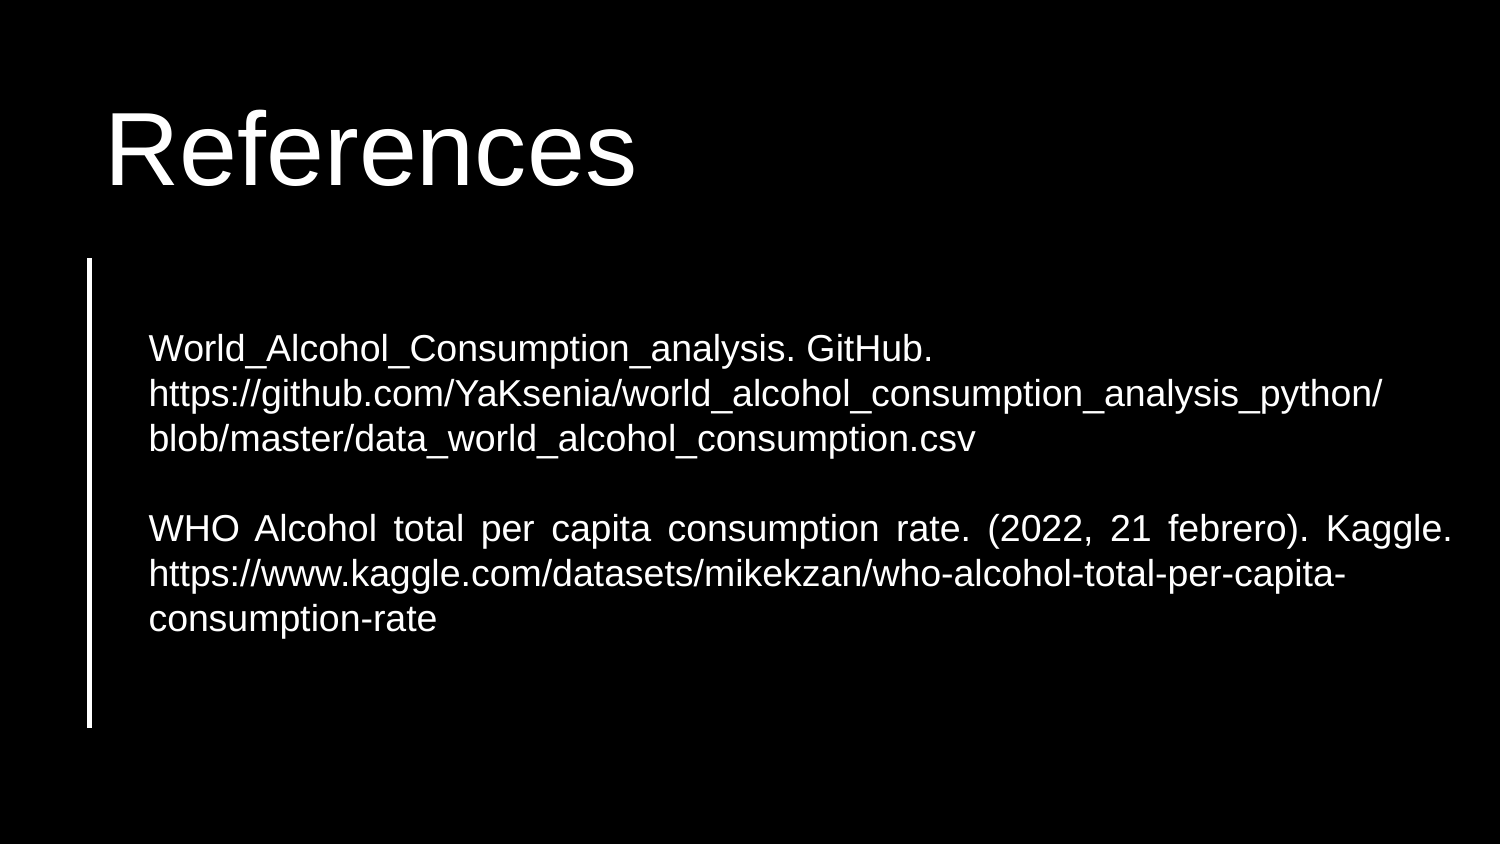

References
World_Alcohol_Consumption_analysis. GitHub. https://github.com/YaKsenia/world_alcohol_consumption_analysis_python/blob/master/data_world_alcohol_consumption.csv

WHO Alcohol total per capita consumption rate. (2022, 21 febrero). Kaggle. https://www.kaggle.com/datasets/mikekzan/who-alcohol-total-per-capita-consumption-rate